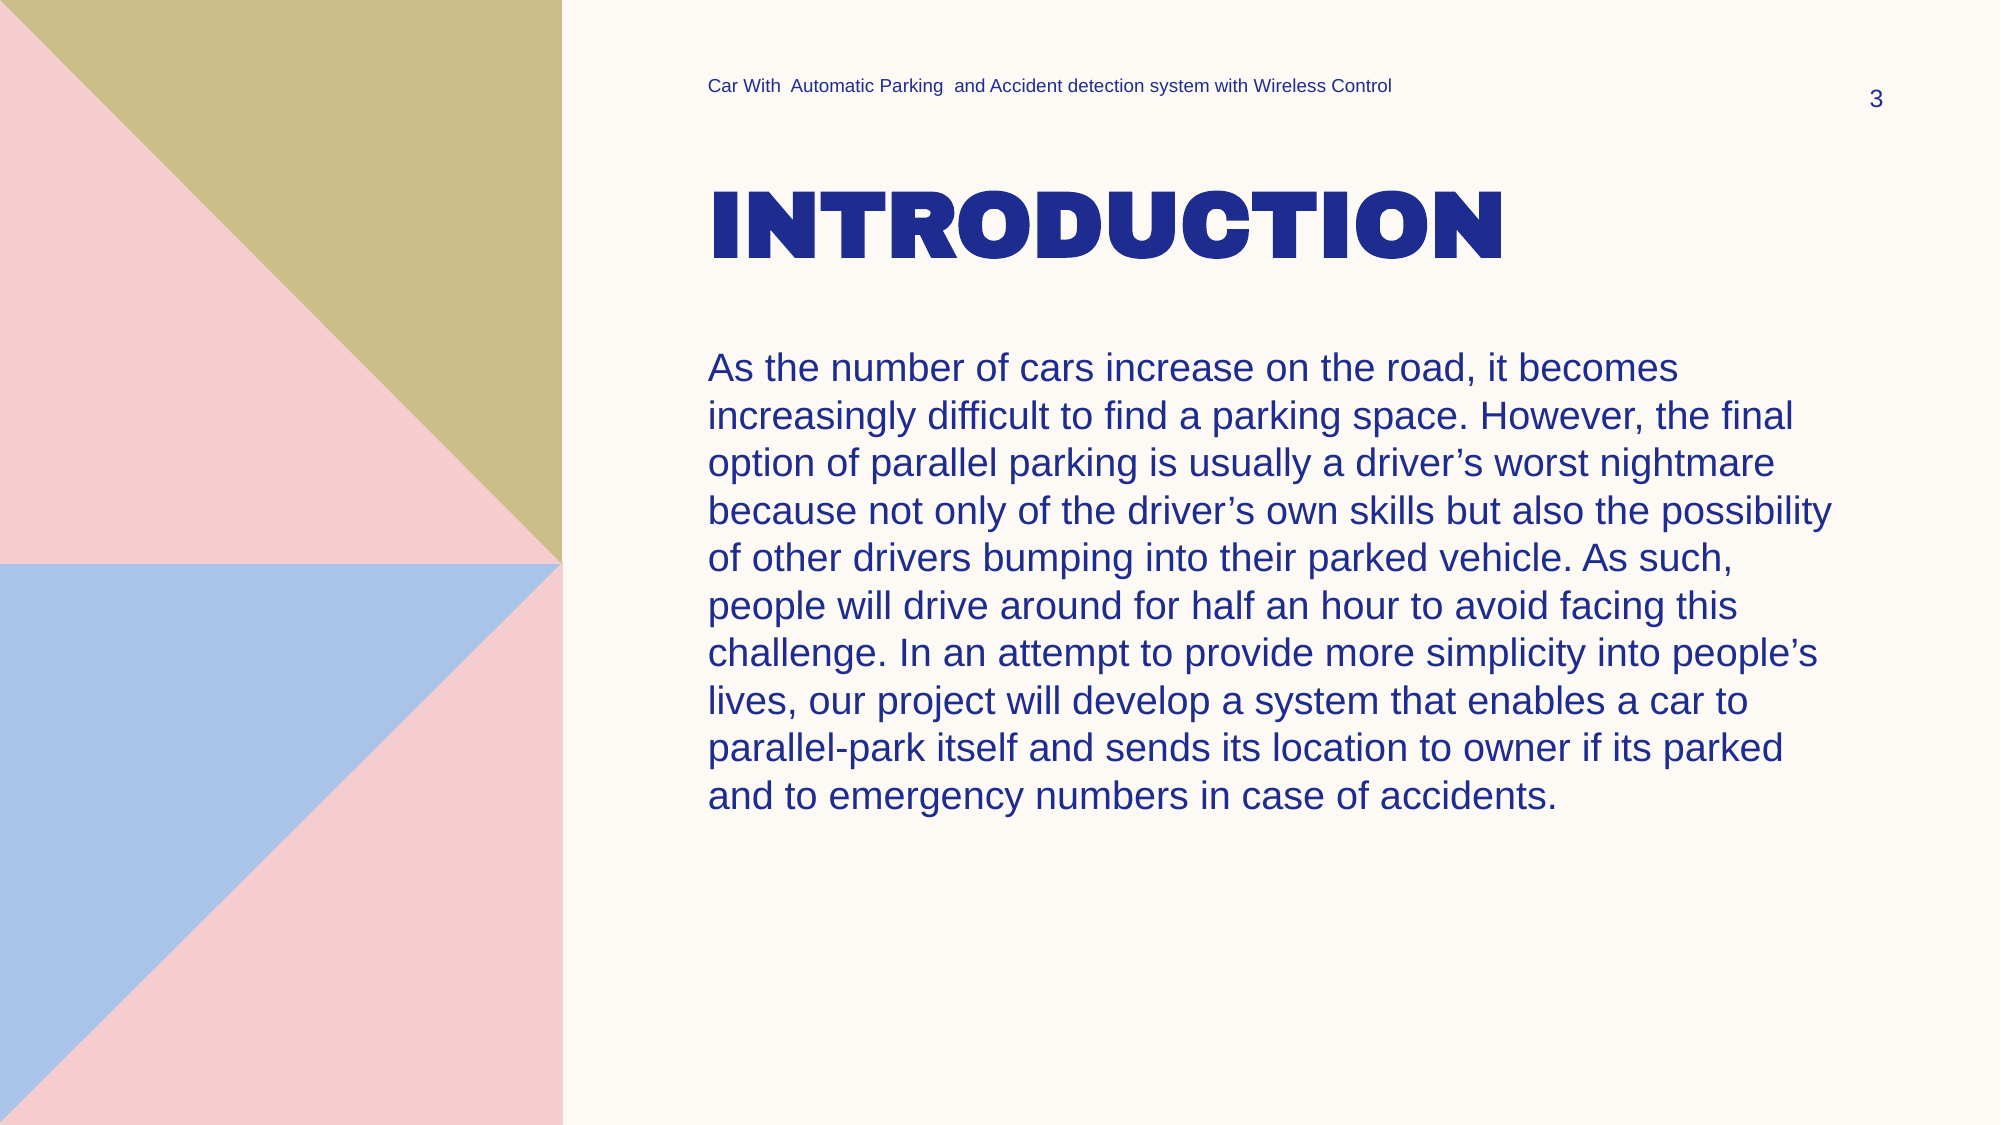

3
Car With  Automatic Parking  and Accident detection system with Wireless Control
# INTRODUCTION
As the number of cars increase on the road, it becomes increasingly difficult to find a parking space. However, the final option of parallel parking is usually a driver’s worst nightmare because not only of the driver’s own skills but also the possibility of other drivers bumping into their parked vehicle. As such, people will drive around for half an hour to avoid facing this challenge. In an attempt to provide more simplicity into people’s lives, our project will develop a system that enables a car to parallel-park itself and sends its location to owner if its parked and to emergency numbers in case of accidents.